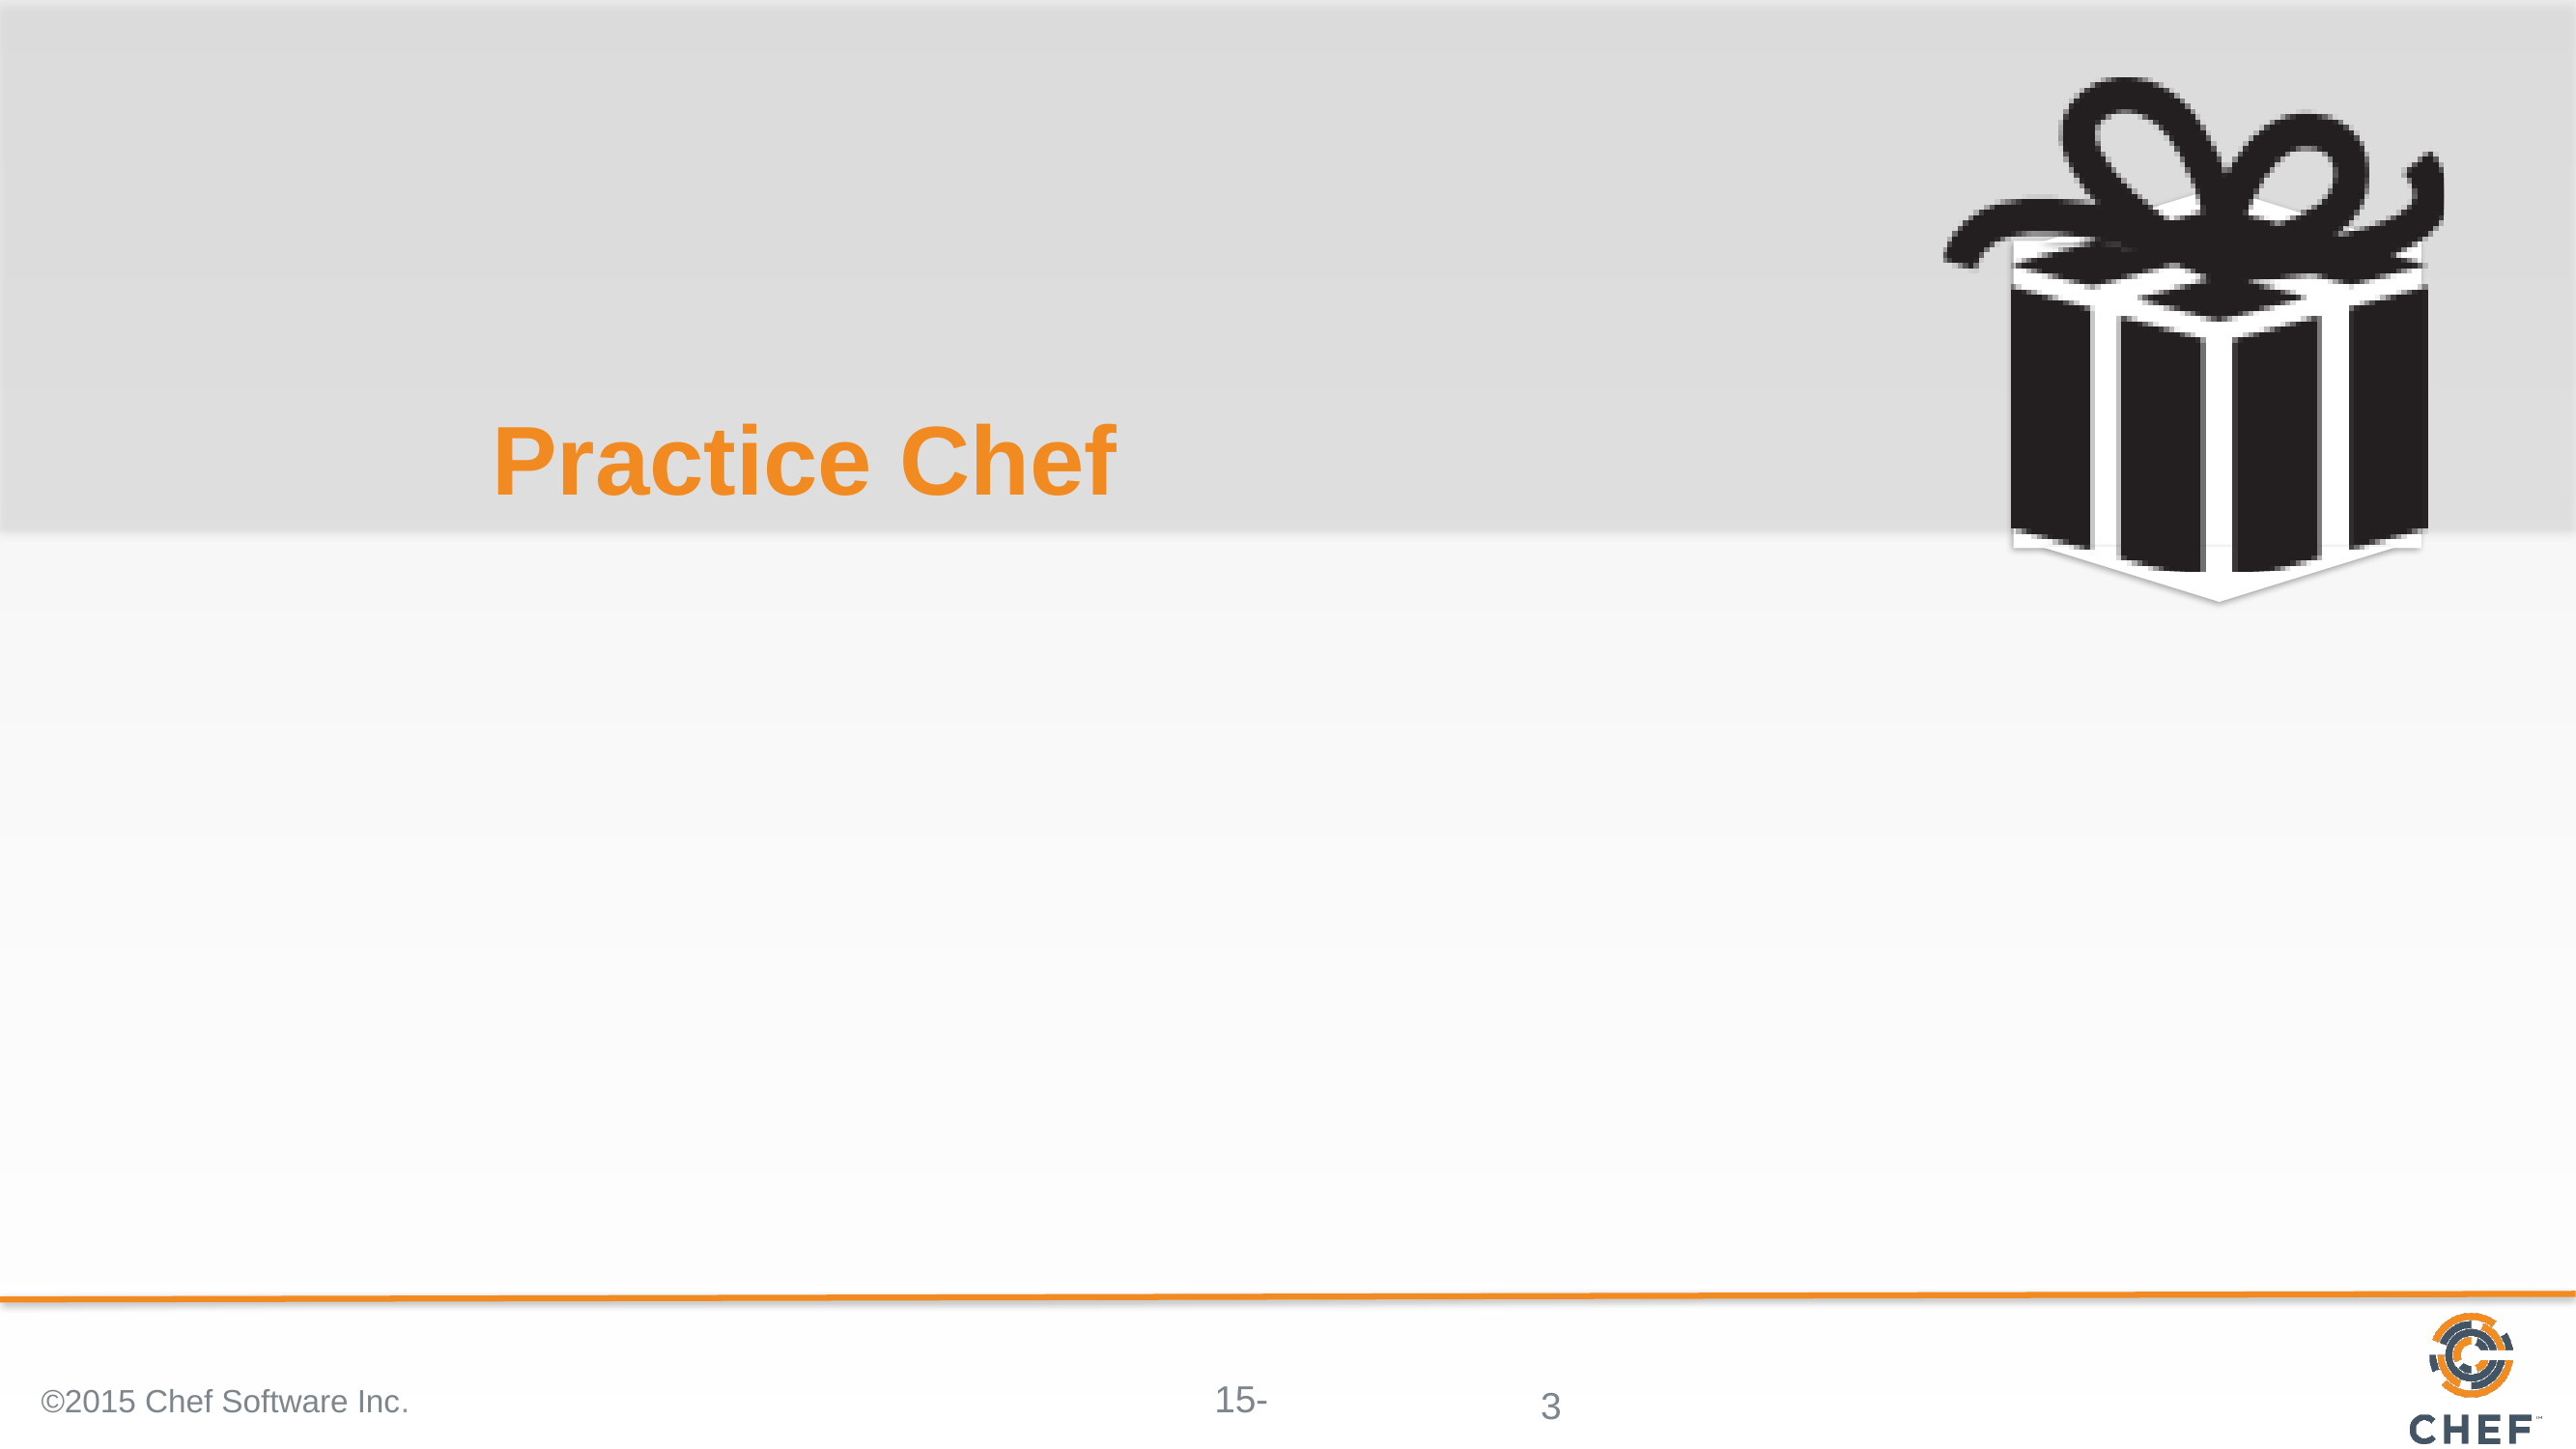

# Practice Chef

©2015 Chef Software Inc.
3